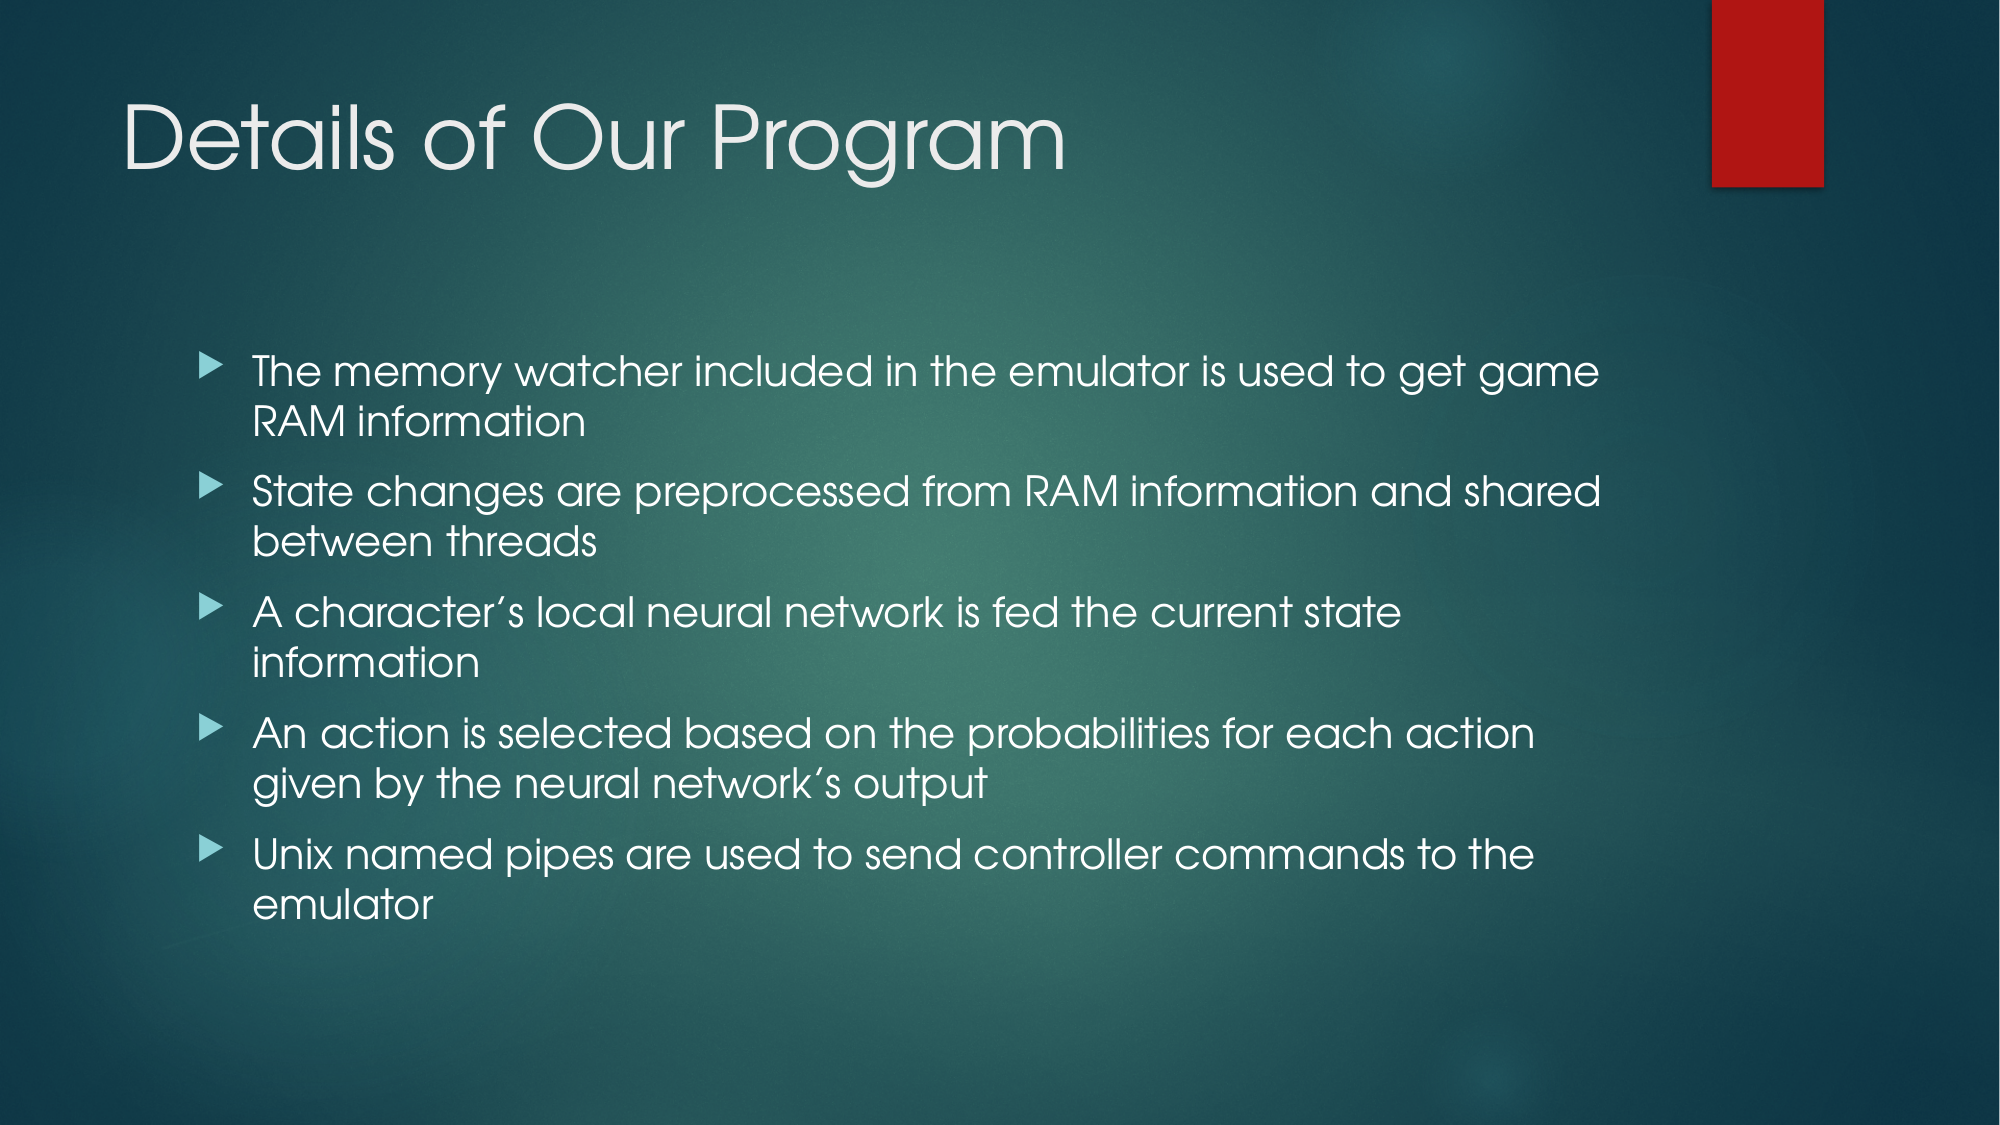

# Details of Our Program
The memory watcher included in the emulator is used to get game RAM information
State changes are preprocessed from RAM information and shared between threads
A character’s local neural network is fed the current state information
An action is selected based on the probabilities for each action given by the neural network’s output
Unix named pipes are used to send controller commands to the emulator